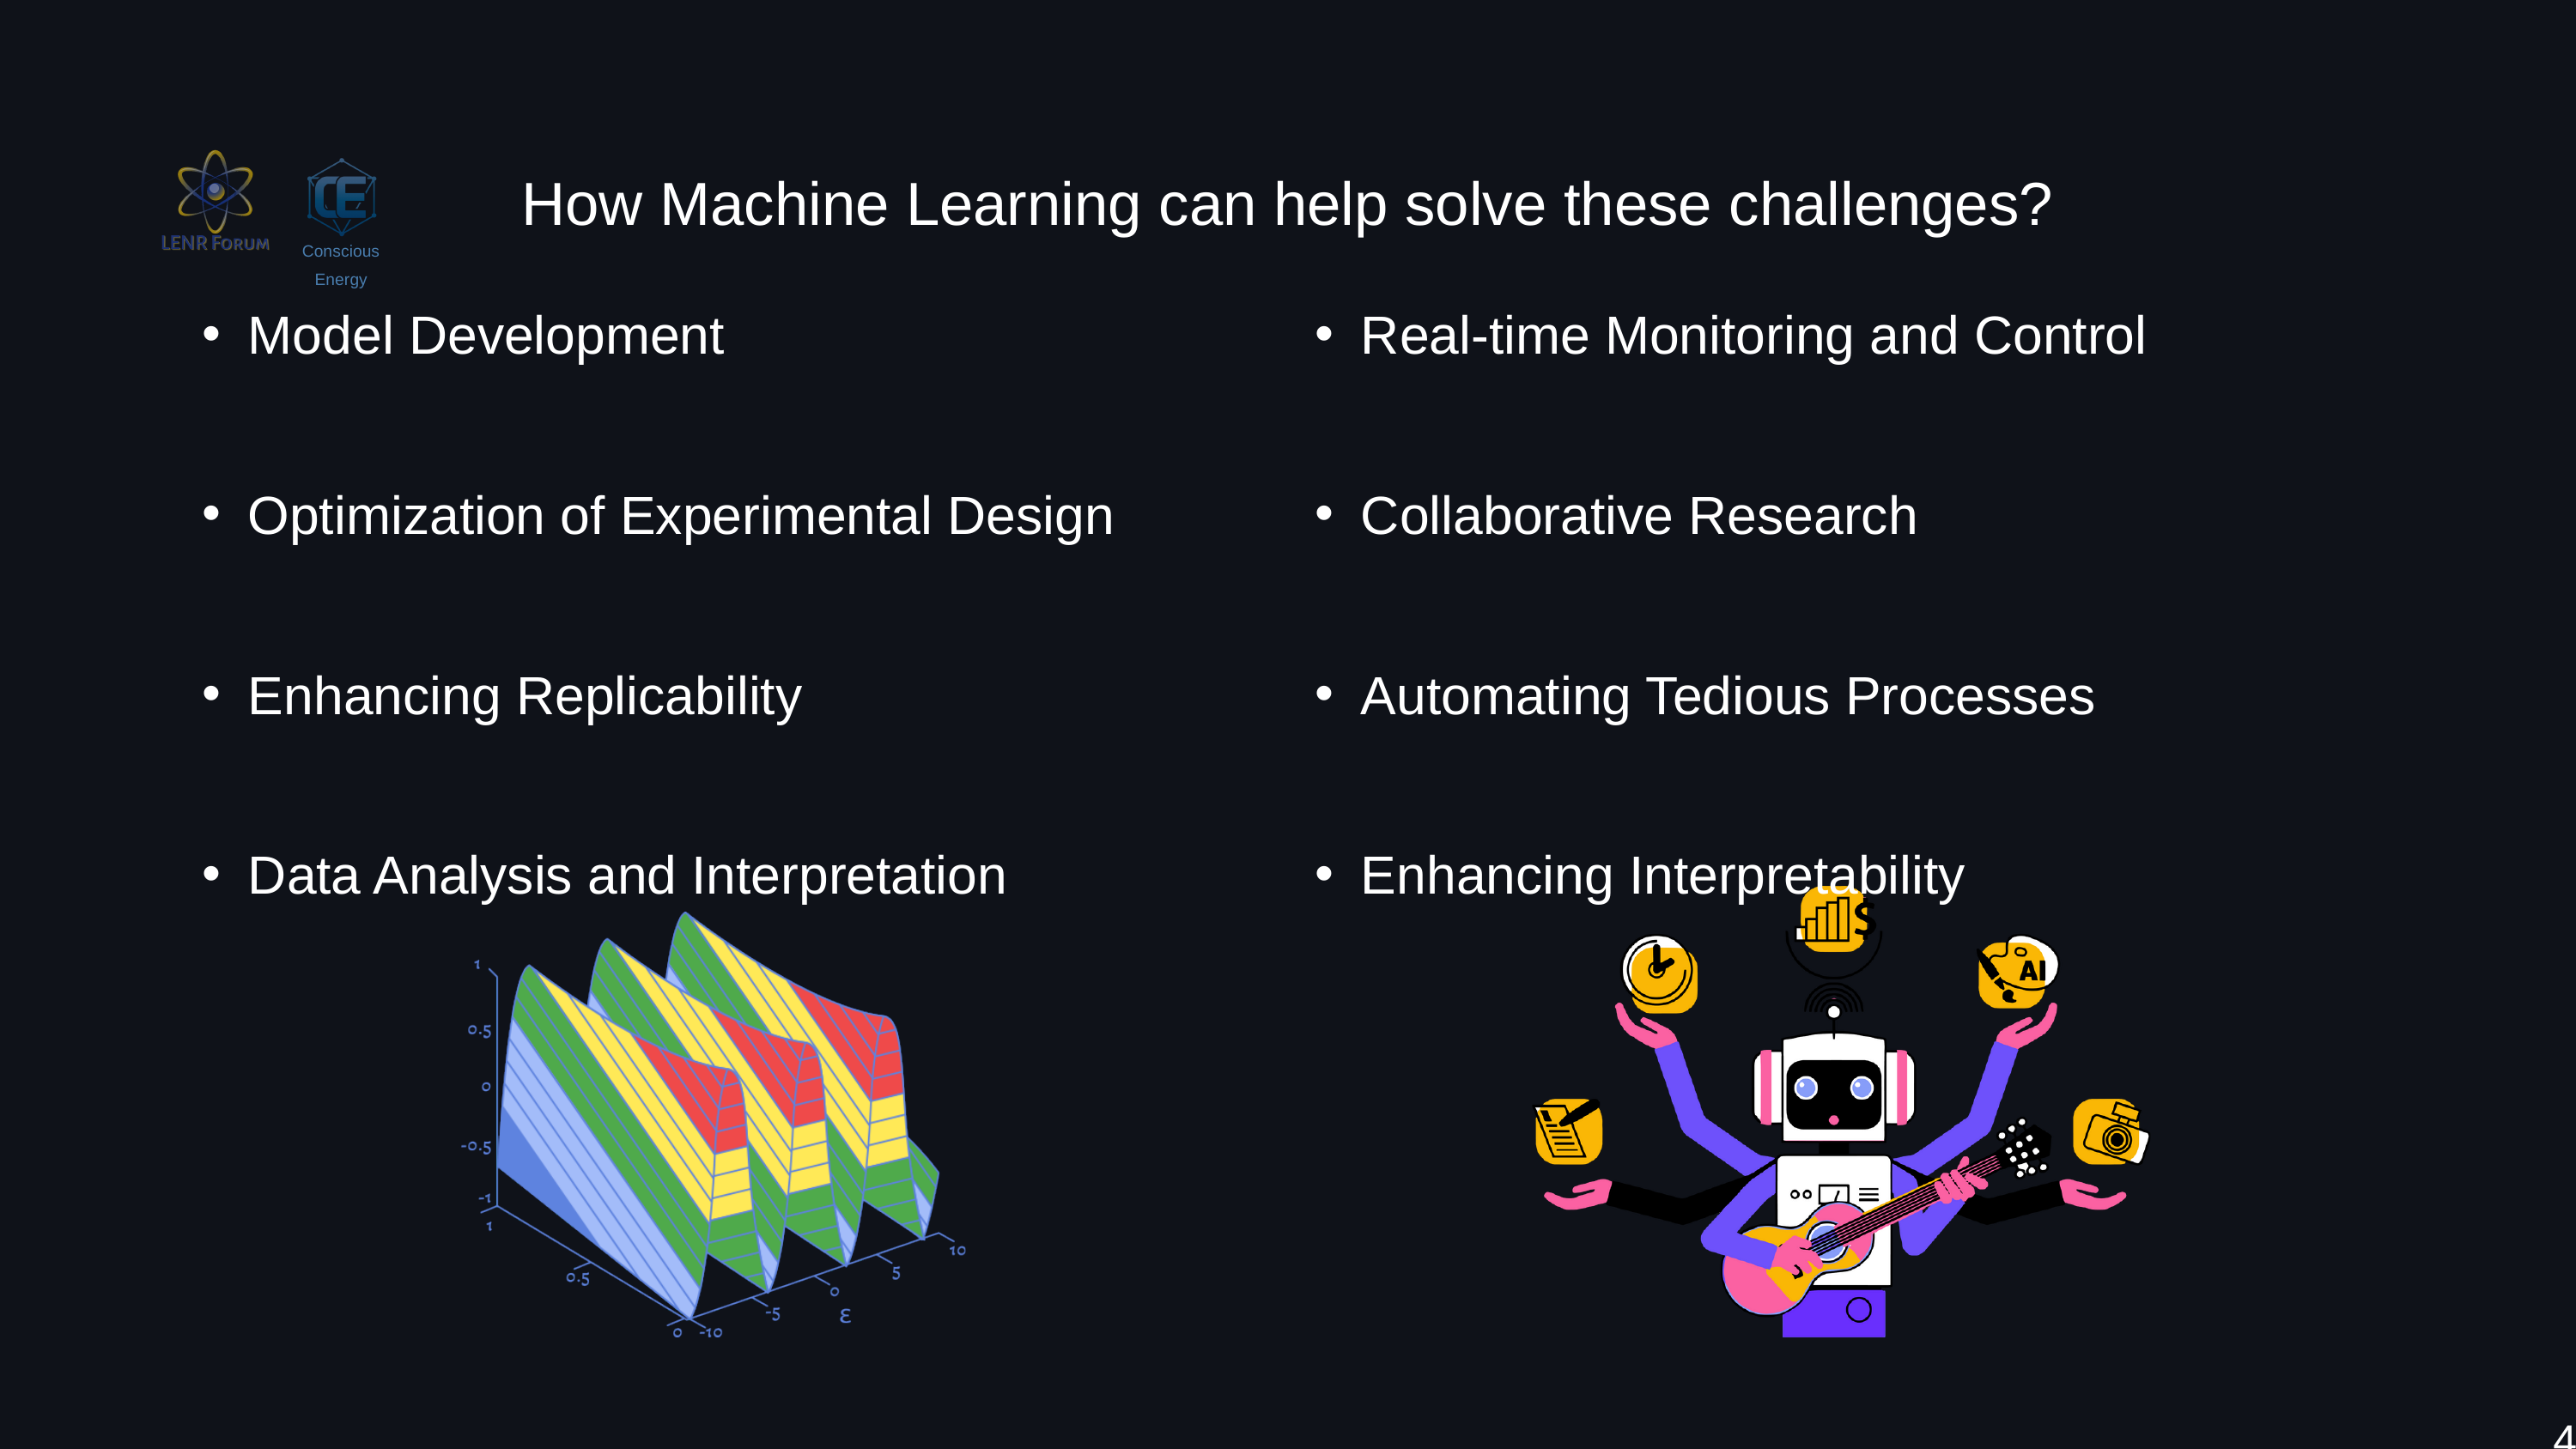

How Machine Learning can help solve these challenges?

Conscious Energy
Model Development

Optimization of Experimental Design

Enhancing Replicability

Data Analysis and Interpretation

Real-time Monitoring and Control

Collaborative Research

Automating Tedious Processes

Enhancing Interpretability

4